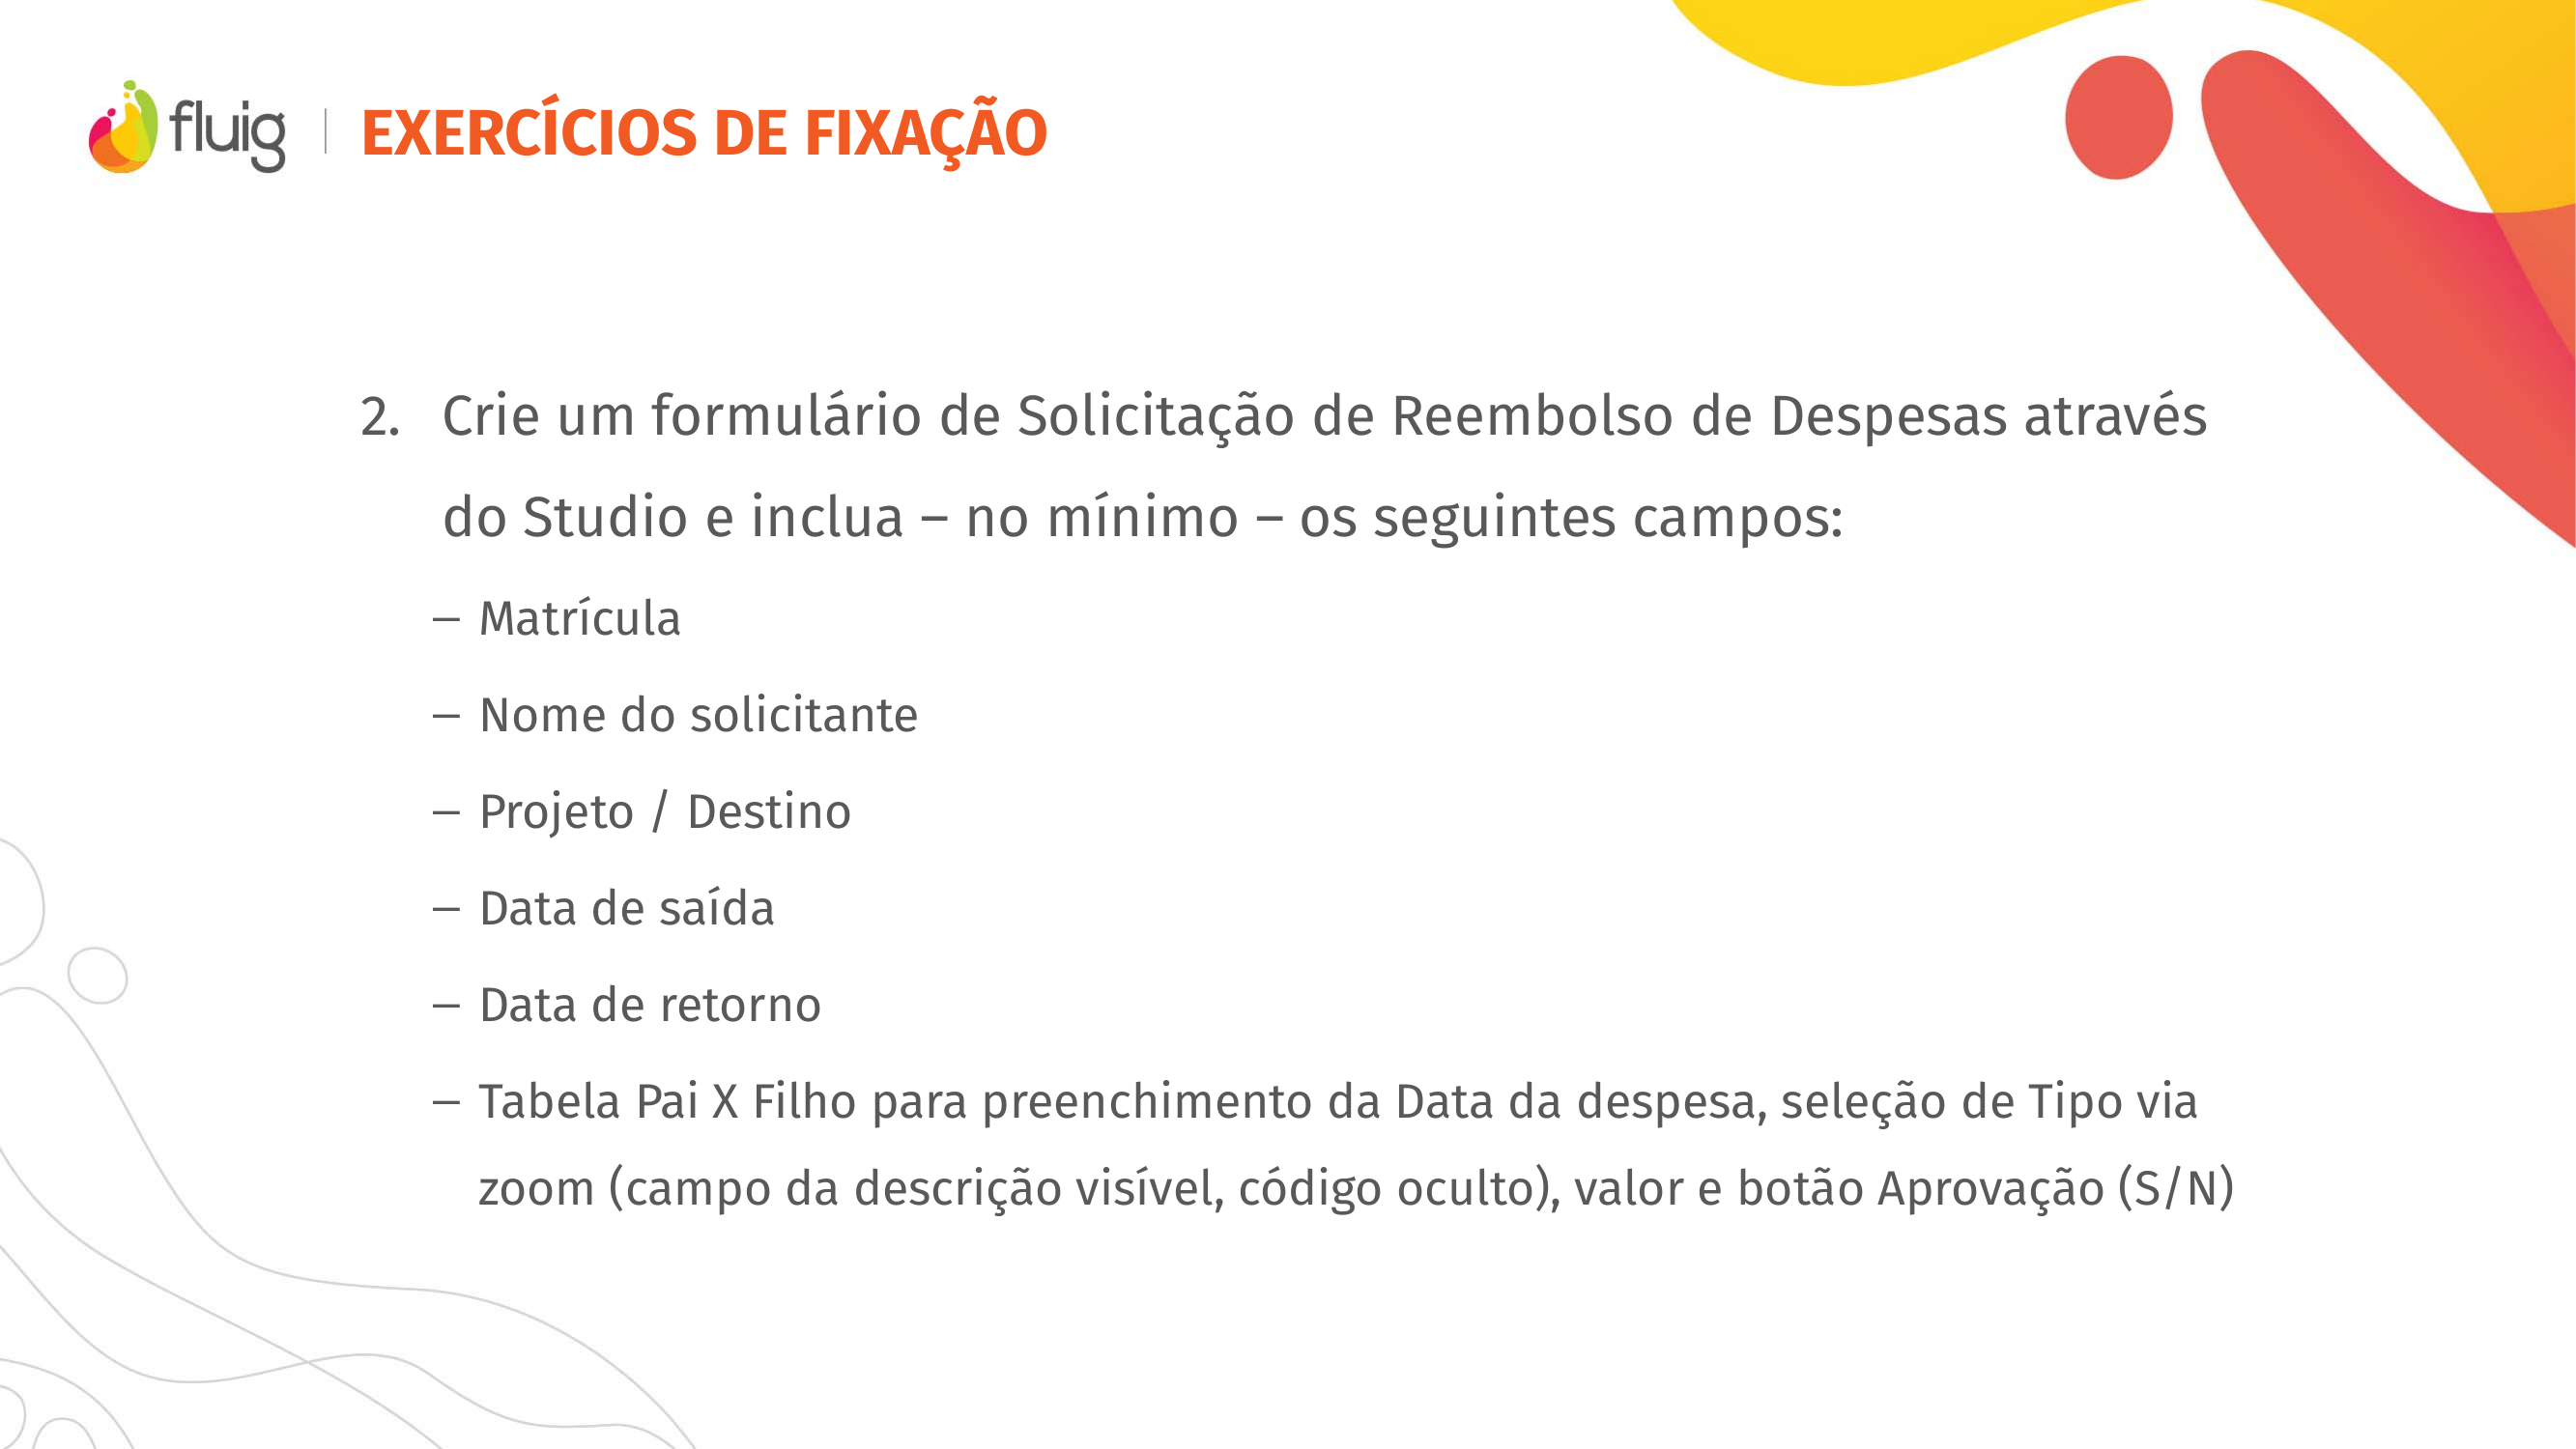

# Exercícios de fixação
Crie um formulário de Solicitação de Reembolso de Despesas através do Studio e inclua – no mínimo – os seguintes campos:
Matrícula
Nome do solicitante
Projeto / Destino
Data de saída
Data de retorno
Tabela Pai X Filho para preenchimento da Data da despesa, seleção de Tipo via zoom (campo da descrição visível, código oculto), valor e botão Aprovação (S/N)